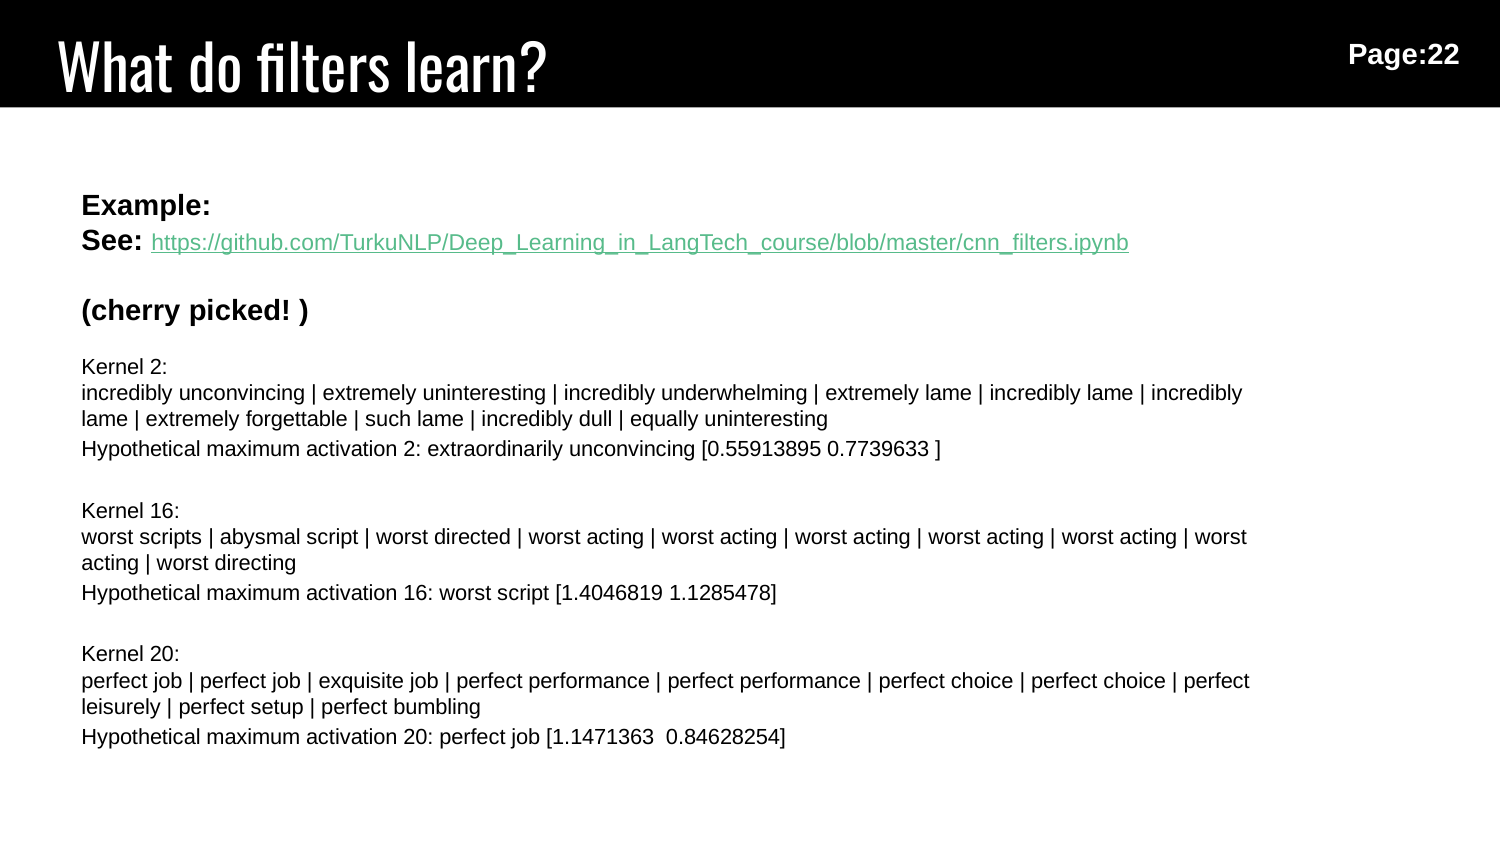

What do filters learn?
Page:22

Example:
See: https://github.com/TurkuNLP/Deep_Learning_in_LangTech_course/blob/master/cnn_filters.ipynb

(cherry picked! )

Kernel 2:
incredibly unconvincing | extremely uninteresting | incredibly underwhelming | extremely lame | incredibly lame | incredibly lame | extremely forgettable | such lame | incredibly dull | equally uninteresting
Hypothetical maximum activation 2: extraordinarily unconvincing [0.55913895 0.7739633 ]

Kernel 16:
worst scripts | abysmal script | worst directed | worst acting | worst acting | worst acting | worst acting | worst acting | worst acting | worst directing
Hypothetical maximum activation 16: worst script [1.4046819 1.1285478]

Kernel 20:
perfect job | perfect job | exquisite job | perfect performance | perfect performance | perfect choice | perfect choice | perfect leisurely | perfect setup | perfect bumbling
Hypothetical maximum activation 20: perfect job [1.1471363  0.84628254]